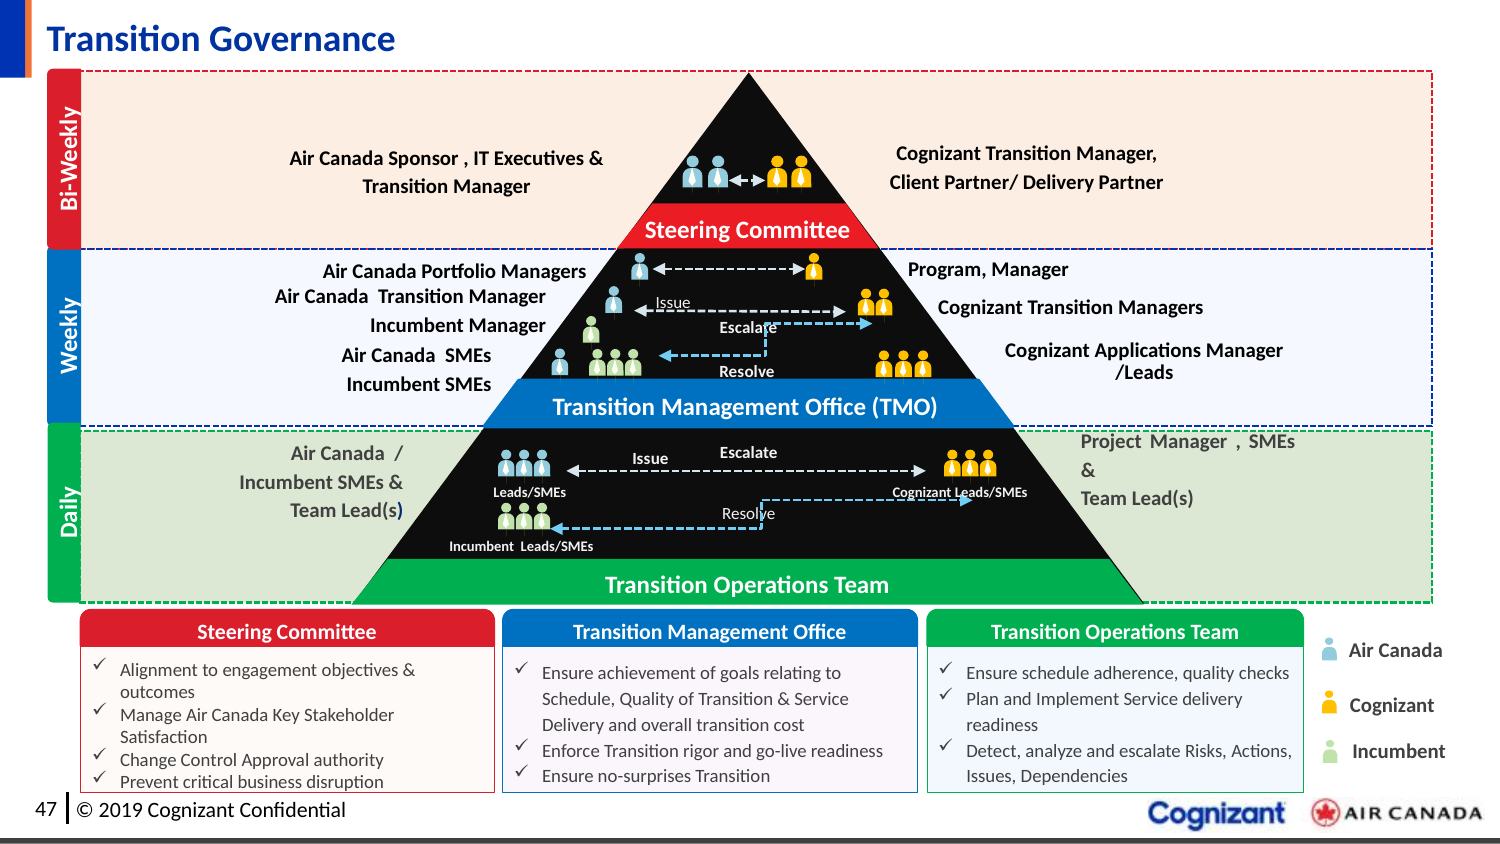

# Transition Governance

Cognizant Transition Manager, Client Partner/ Delivery Partner
Bi-Weekly
Air Canada Sponsor , IT Executives & Transition Manager

­­­­­­­­

­­­­­­­­

­­­­­­­­

­­­­­­­­

Steering Committee
Air Canada Portfolio Managers
Program, Manager

­­­­­­­­

­­­­­­­­

Issue
Air Canada  Transition Manager
Incumbent Manager
Cognizant Transition Managers

­­­­­­­­

­­­­­­­­

­­­­­­­­

Escalate

Weekly
­­­­­­­­

Cognizant Applications Manager /Leads
Air Canada  SMEs
Incumbent SMEs

­­­­­­­­

­­­­­­­­

­­­­­­­­

­­­­­­­­

Resolve
­­­­­­­­
­­­­­­­­
­­­­­­­­

Transition Management Office (TMO)

Escalate
Issue
Air Canada  / Incumbent SMEs &
Team Lead(s)
Project Manager , SMEs &
Team Lead(s)

­­­­­­­­

­­­­­­­­

­­­­­­­­

­­­­­­­­

­­­­­­­­

­­­­­­­­

Cognizant Leads/SMEs
Leads/SMEs
Resolve
Daily

­­­­­­­­

­­­­­­­­

­­­­­­­­

Incumbent  Leads/SMEs
Transition Operations Team
Steering Committee
Transition Management Office
Transition Operations Team
Air Canada

Alignment to engagement objectives & outcomes
Manage Air Canada Key Stakeholder Satisfaction
Change Control Approval authority
Prevent critical business disruption
Ensure achievement of goals relating to Schedule, Quality of Transition & Service Delivery and overall transition cost
Enforce Transition rigor and go-live readiness
Ensure no-surprises Transition
Ensure schedule adherence, quality checks
Plan and Implement Service delivery readiness
Detect, analyze and escalate Risks, Actions, Issues, Dependencies
Cognizant

Incumbent